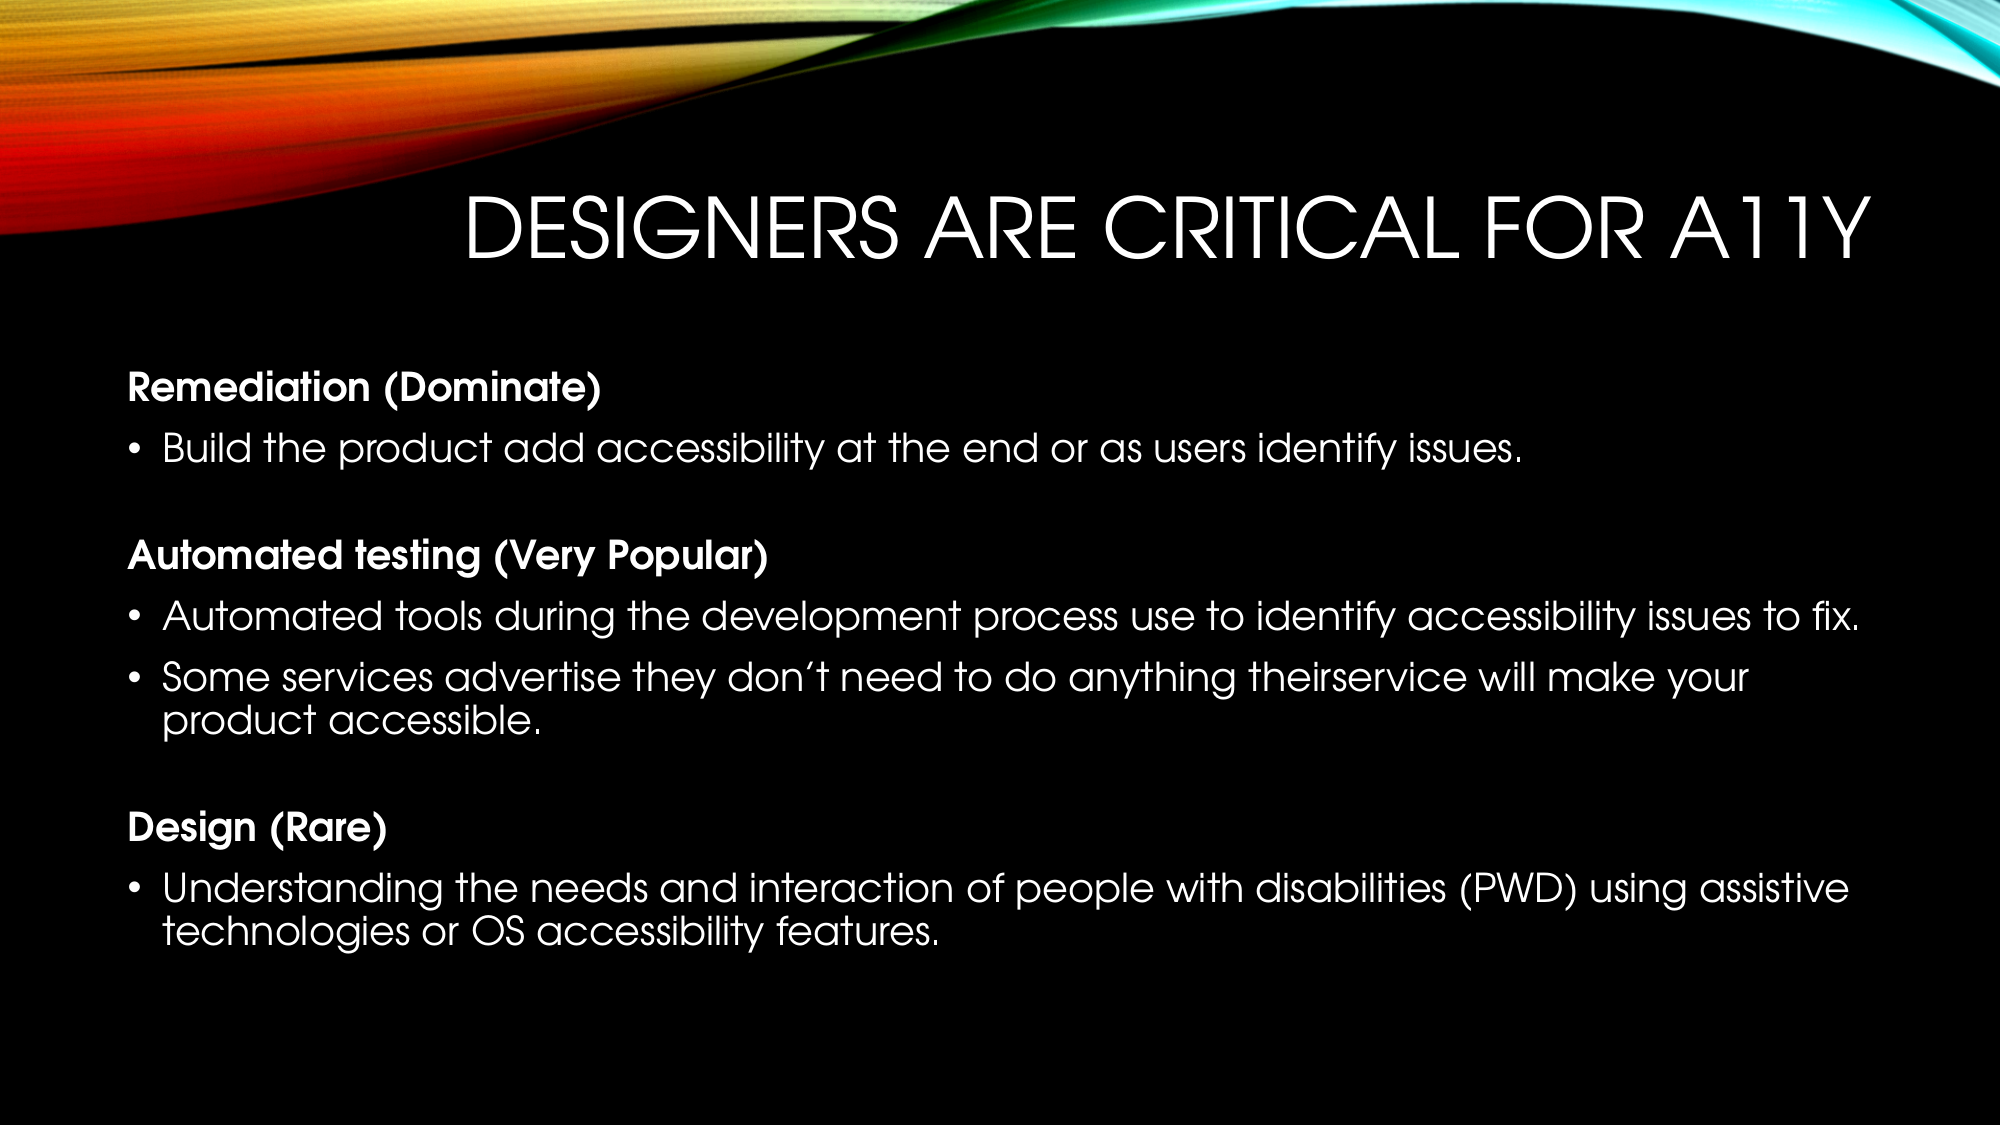

# Designers Are Critical for A11y
Remediation (Dominate)
Build the product add accessibility at the end or as users identify issues.

Automated testing (Very Popular)
Automated tools during the development process use to identify accessibility issues to fix.
Some services advertise they don’t need to do anything theirservice will make your product accessible.

Design (Rare)
Understanding the needs and interaction of people with disabilities (PWD) using assistive technologies or OS accessibility features.